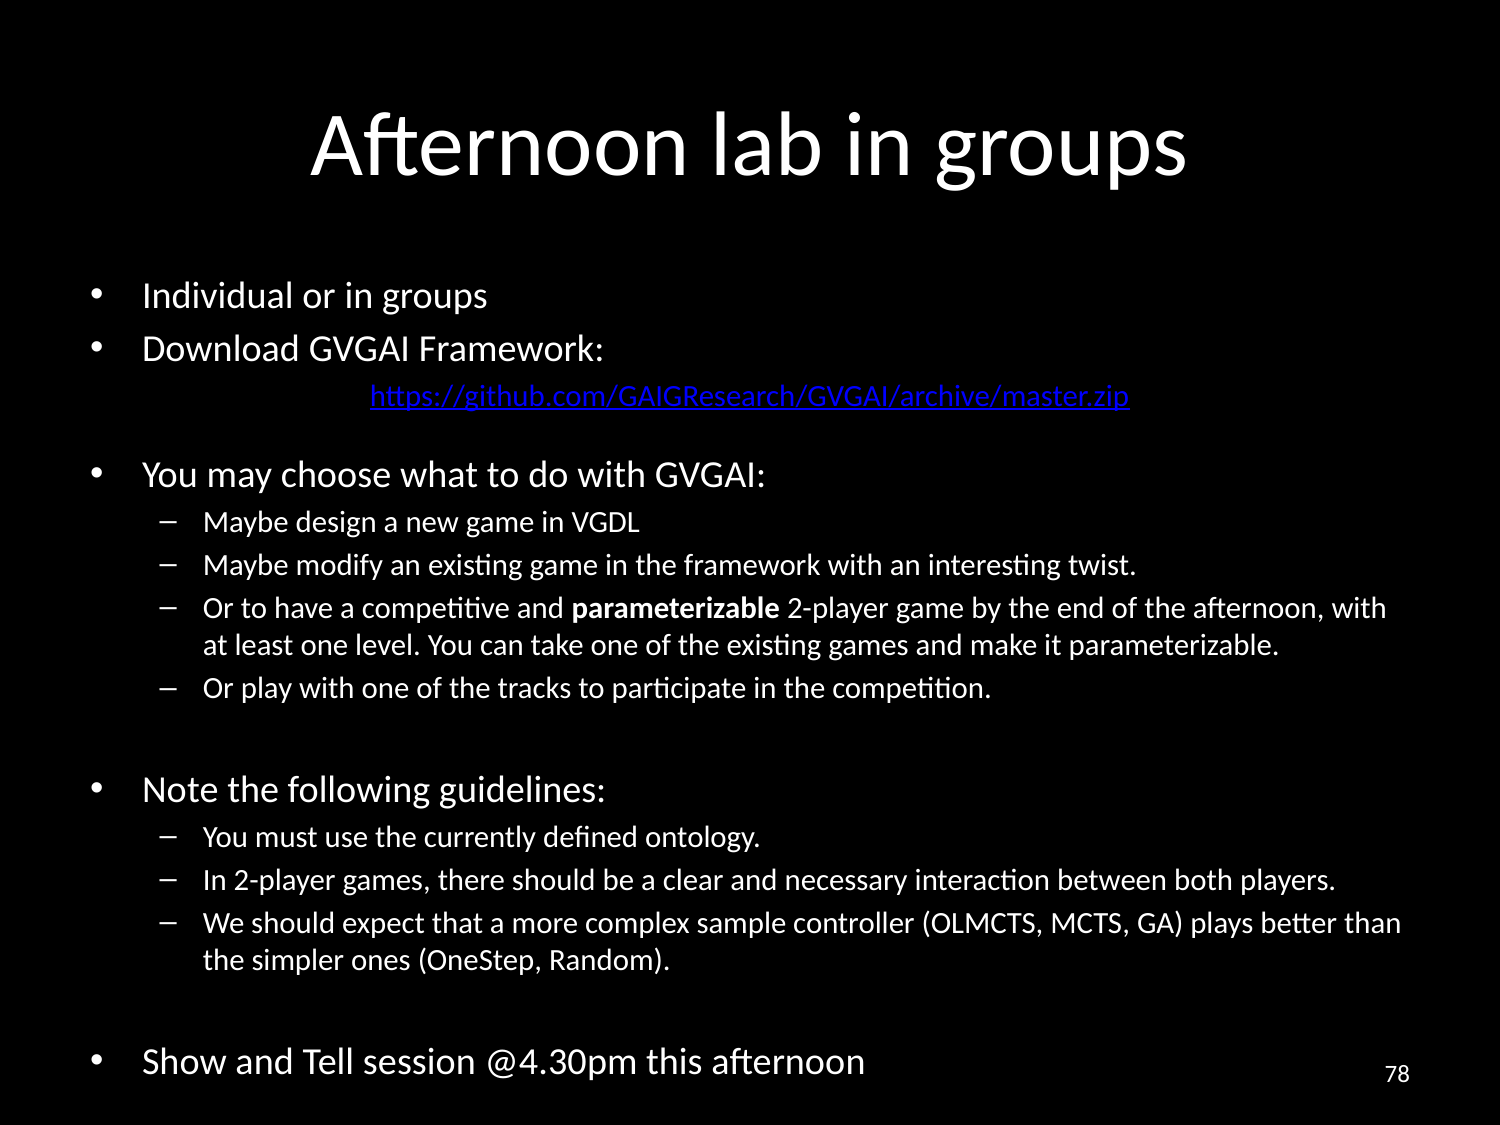

# Afternoon lab in groups
Individual or in groups
Download GVGAI Framework:
https://github.com/GAIGResearch/GVGAI/archive/master.zip

You may choose what to do with GVGAI:
Maybe design a new game in VGDL
Maybe modify an existing game in the framework with an interesting twist.
Or to have a competitive and parameterizable 2-player game by the end of the afternoon, with at least one level. You can take one of the existing games and make it parameterizable.
Or play with one of the tracks to participate in the competition.

Note the following guidelines:
You must use the currently defined ontology.
In 2-player games, there should be a clear and necessary interaction between both players.
We should expect that a more complex sample controller (OLMCTS, MCTS, GA) plays better than the simpler ones (OneStep, Random).

Show and Tell session @4.30pm this afternoon
78